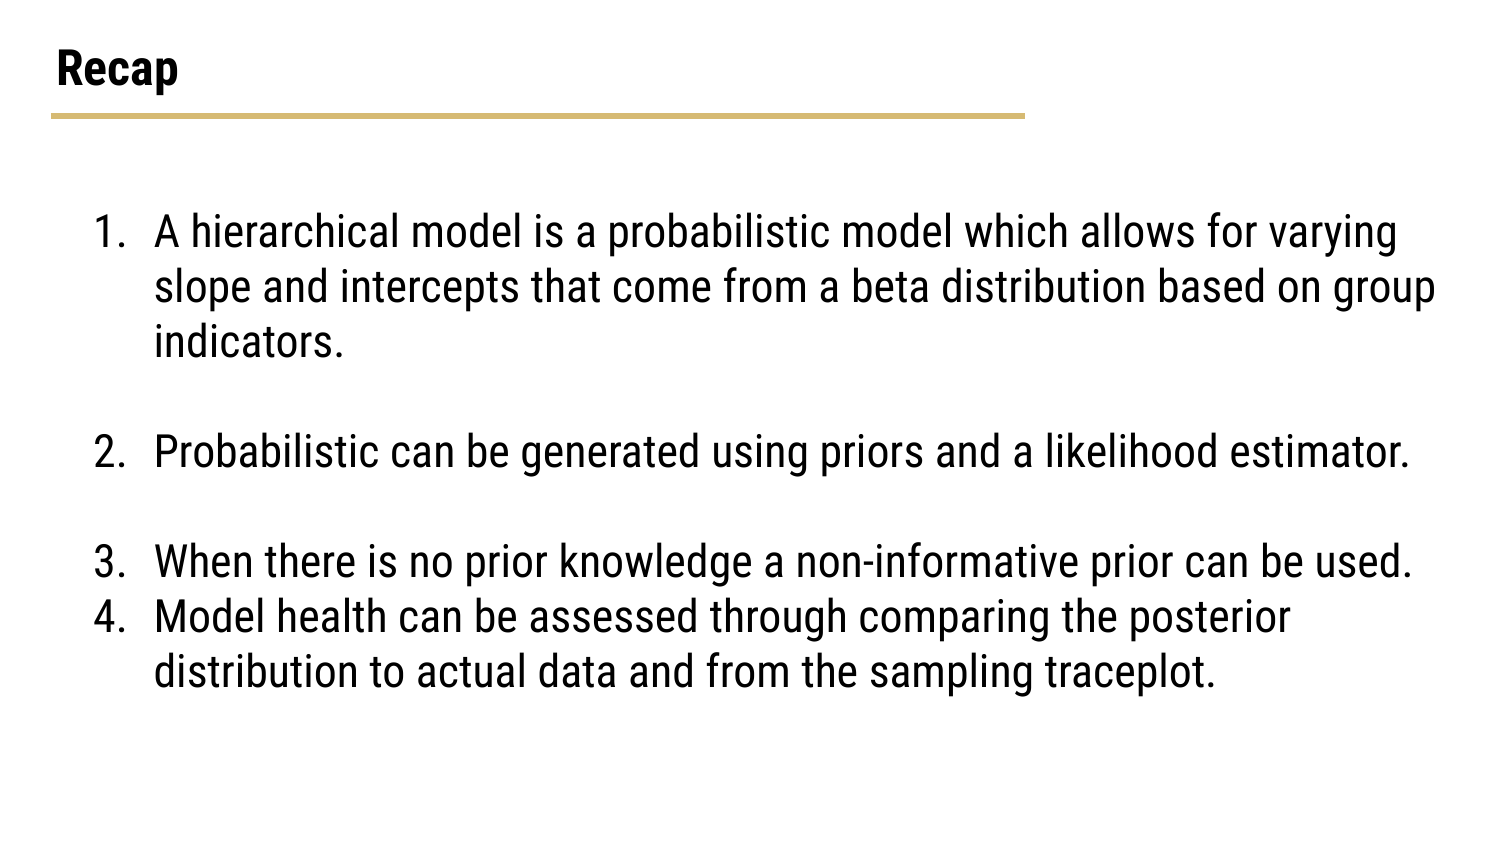

Recap
A hierarchical model is a probabilistic model which allows for varying slope and intercepts that come from a beta distribution based on group indicators.
Probabilistic can be generated using priors and a likelihood estimator.
When there is no prior knowledge a non-informative prior can be used.
Model health can be assessed through comparing the posterior distribution to actual data and from the sampling traceplot.